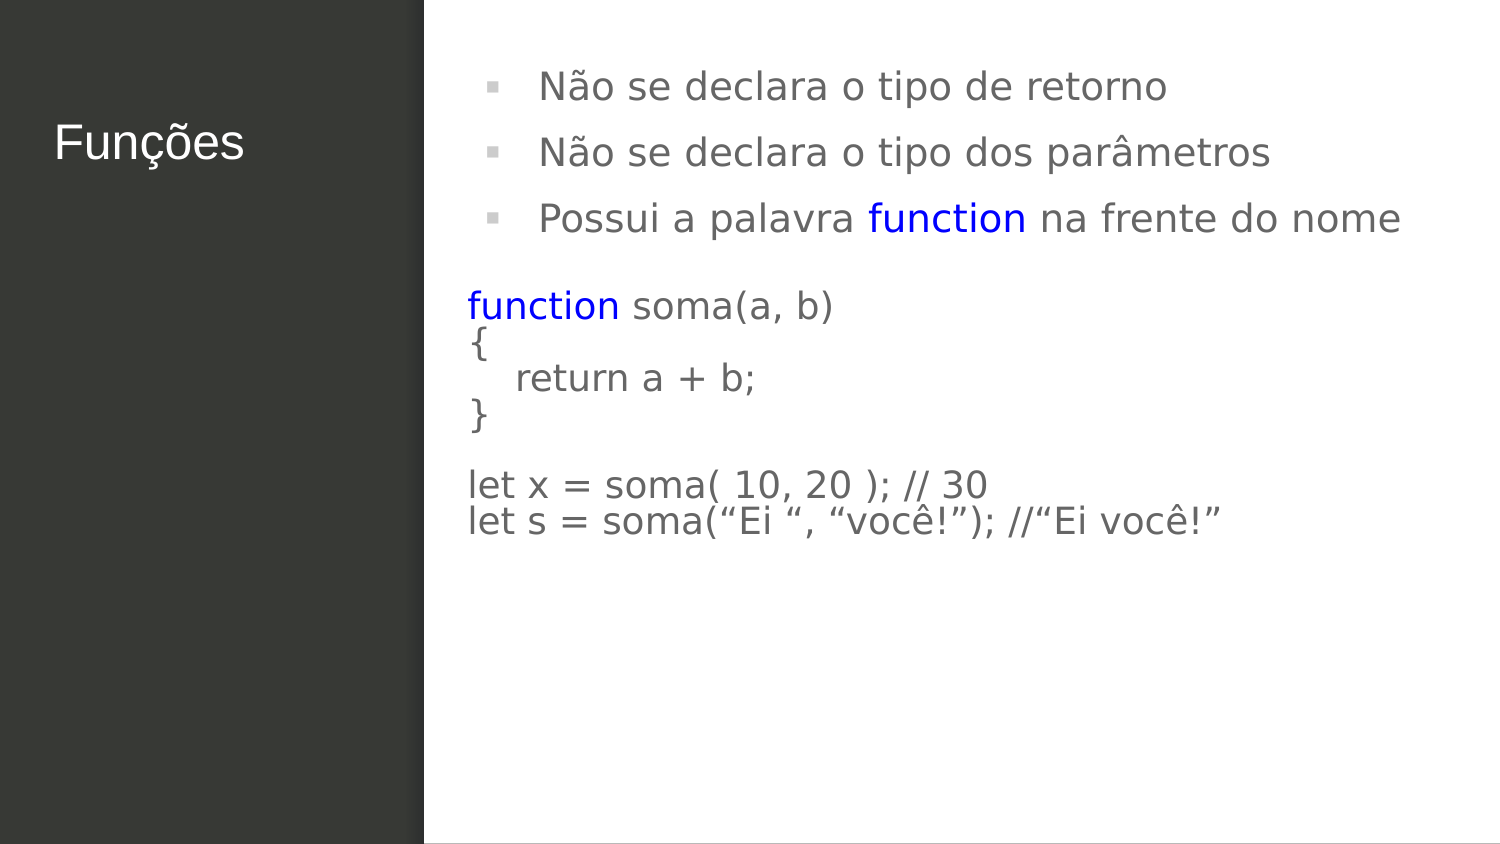

Não se declara o tipo de retorno
Não se declara o tipo dos parâmetros
Possui a palavra function na frente do nome

function soma(a, b)
{
    return a + b;
}

let x = soma( 10, 20 ); // 30
let s = soma(“Ei “, “você!”); //“Ei você!”
# Funções